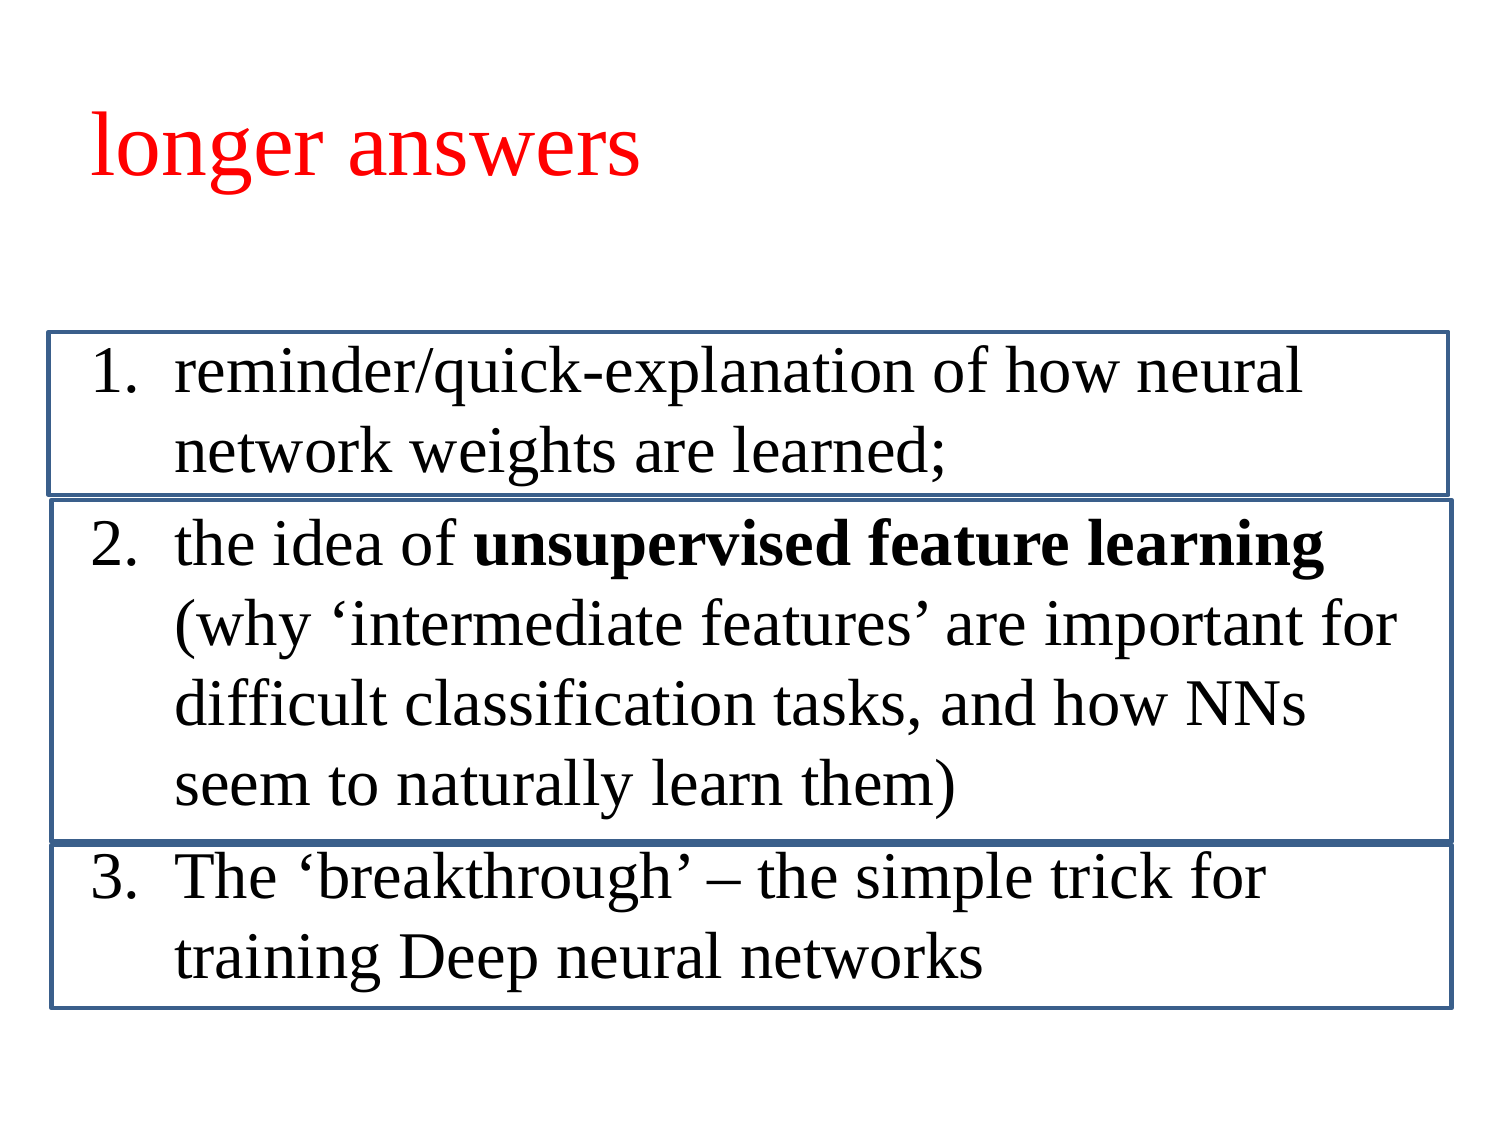

# longer answers
reminder/quick-explanation of how neural network weights are learned;
the idea of unsupervised feature learning (why ‘intermediate features’ are important for difficult classification tasks, and how NNs seem to naturally learn them)
The ‘breakthrough’ – the simple trick for training Deep neural networks